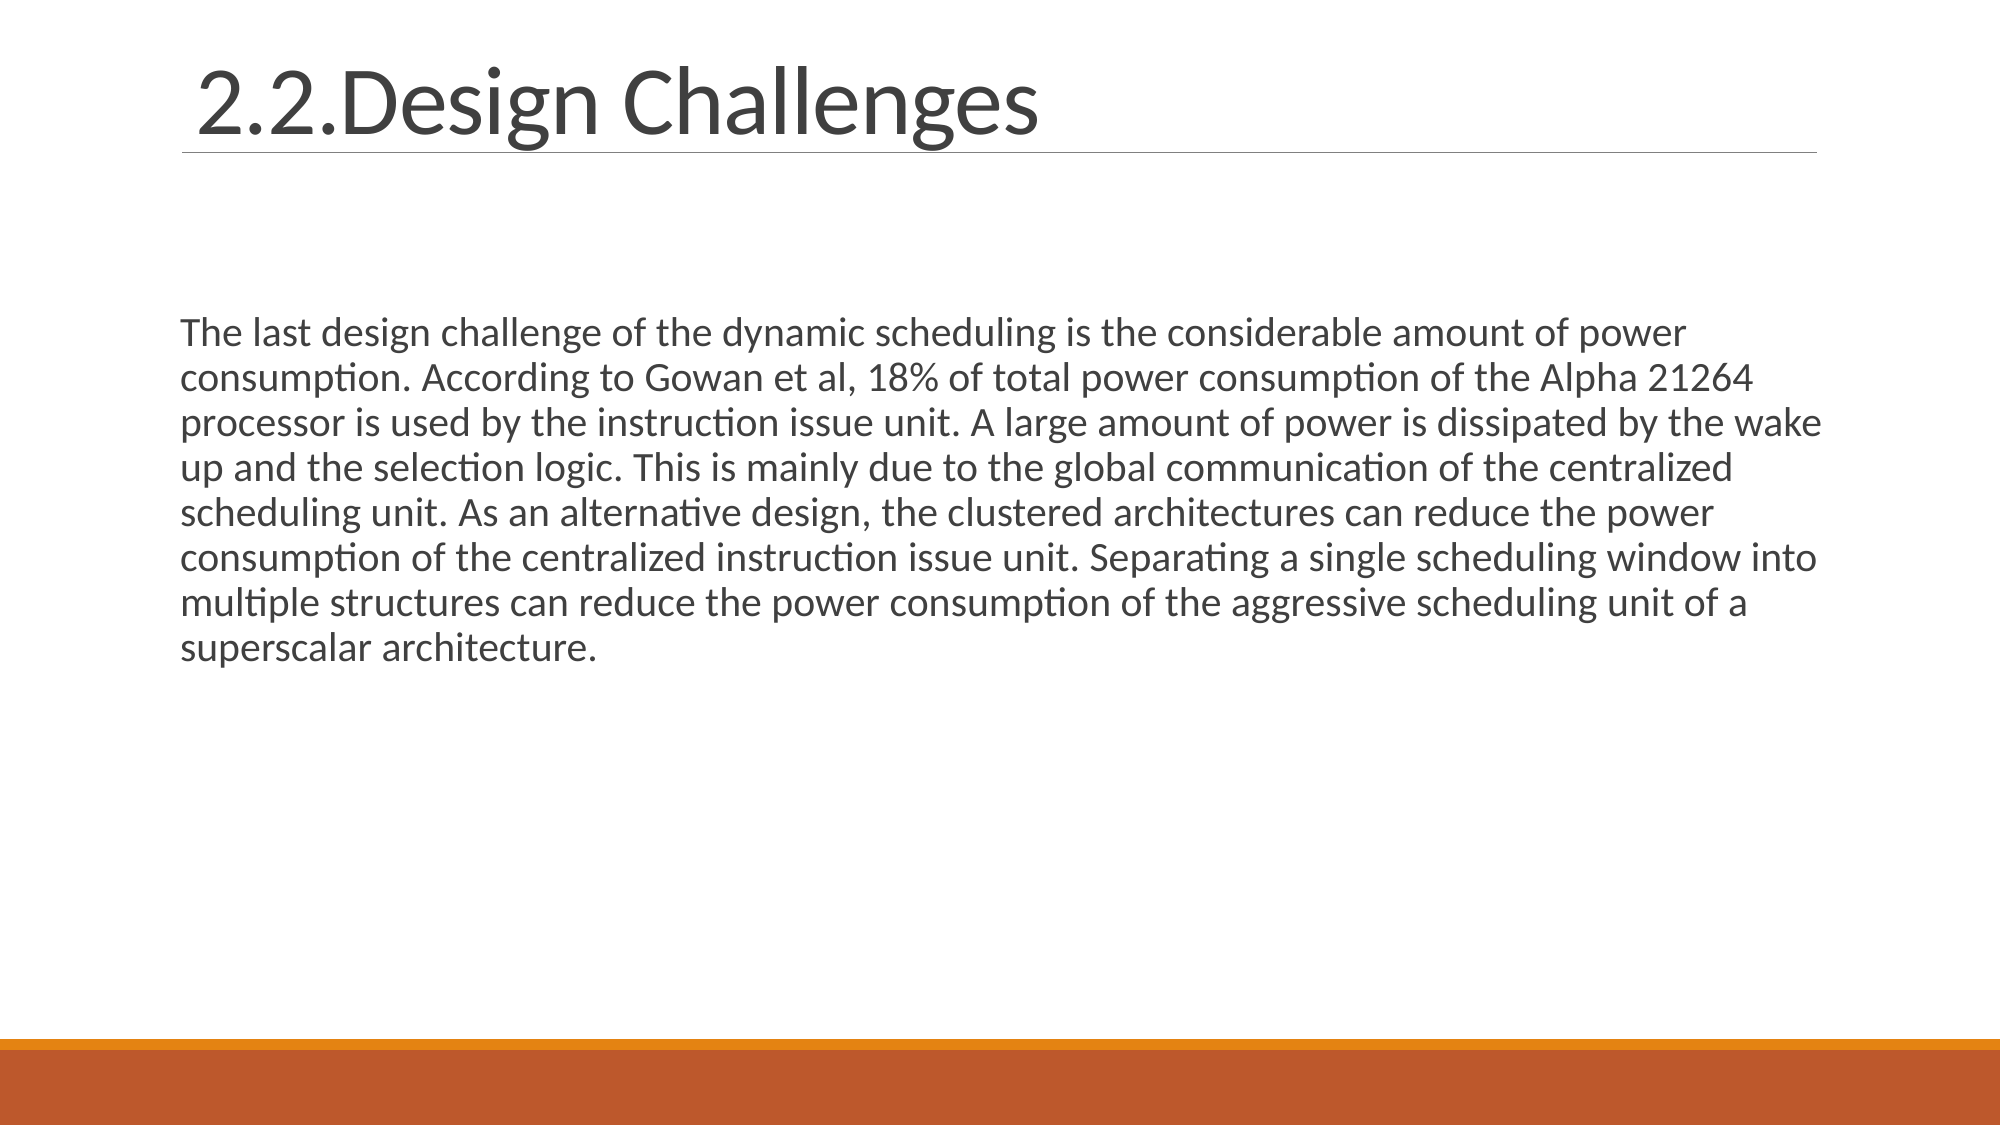

# 2.2.Design Challenges
The last design challenge of the dynamic scheduling is the considerable amount of power consumption. According to Gowan et al, 18% of total power consumption of the Alpha 21264 processor is used by the instruction issue unit. A large amount of power is dissipated by the wake up and the selection logic. This is mainly due to the global communication of the centralized scheduling unit. As an alternative design, the clustered architectures can reduce the power consumption of the centralized instruction issue unit. Separating a single scheduling window into multiple structures can reduce the power consumption of the aggressive scheduling unit of a superscalar architecture.